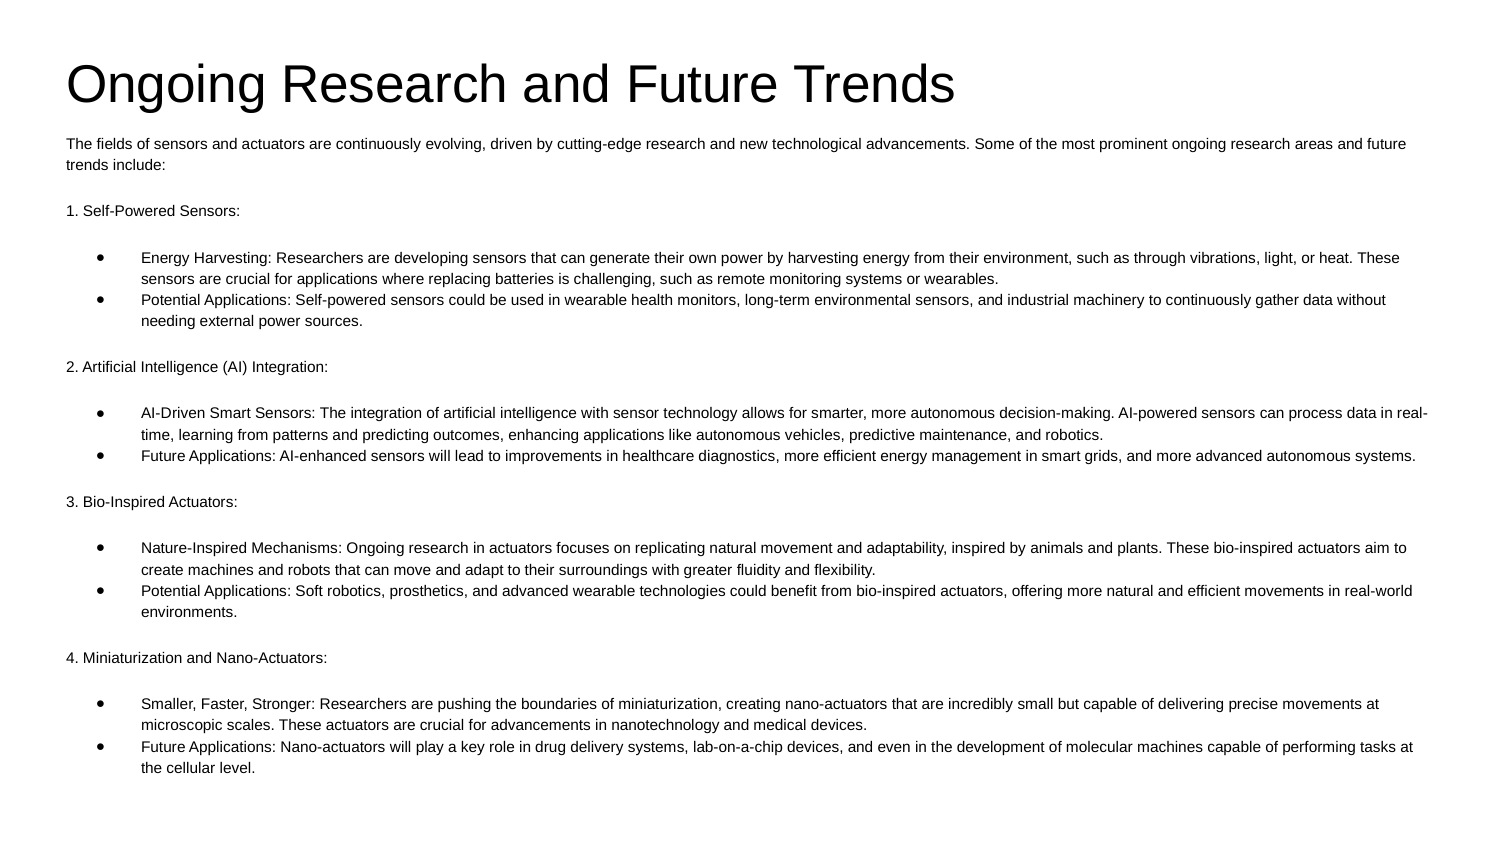

# Ongoing Research and Future Trends
The fields of sensors and actuators are continuously evolving, driven by cutting-edge research and new technological advancements. Some of the most prominent ongoing research areas and future trends include:
1. Self-Powered Sensors:
Energy Harvesting: Researchers are developing sensors that can generate their own power by harvesting energy from their environment, such as through vibrations, light, or heat. These sensors are crucial for applications where replacing batteries is challenging, such as remote monitoring systems or wearables.
Potential Applications: Self-powered sensors could be used in wearable health monitors, long-term environmental sensors, and industrial machinery to continuously gather data without needing external power sources.
2. Artificial Intelligence (AI) Integration:
AI-Driven Smart Sensors: The integration of artificial intelligence with sensor technology allows for smarter, more autonomous decision-making. AI-powered sensors can process data in real-time, learning from patterns and predicting outcomes, enhancing applications like autonomous vehicles, predictive maintenance, and robotics.
Future Applications: AI-enhanced sensors will lead to improvements in healthcare diagnostics, more efficient energy management in smart grids, and more advanced autonomous systems.
3. Bio-Inspired Actuators:
Nature-Inspired Mechanisms: Ongoing research in actuators focuses on replicating natural movement and adaptability, inspired by animals and plants. These bio-inspired actuators aim to create machines and robots that can move and adapt to their surroundings with greater fluidity and flexibility.
Potential Applications: Soft robotics, prosthetics, and advanced wearable technologies could benefit from bio-inspired actuators, offering more natural and efficient movements in real-world environments.
4. Miniaturization and Nano-Actuators:
Smaller, Faster, Stronger: Researchers are pushing the boundaries of miniaturization, creating nano-actuators that are incredibly small but capable of delivering precise movements at microscopic scales. These actuators are crucial for advancements in nanotechnology and medical devices.
Future Applications: Nano-actuators will play a key role in drug delivery systems, lab-on-a-chip devices, and even in the development of molecular machines capable of performing tasks at the cellular level.